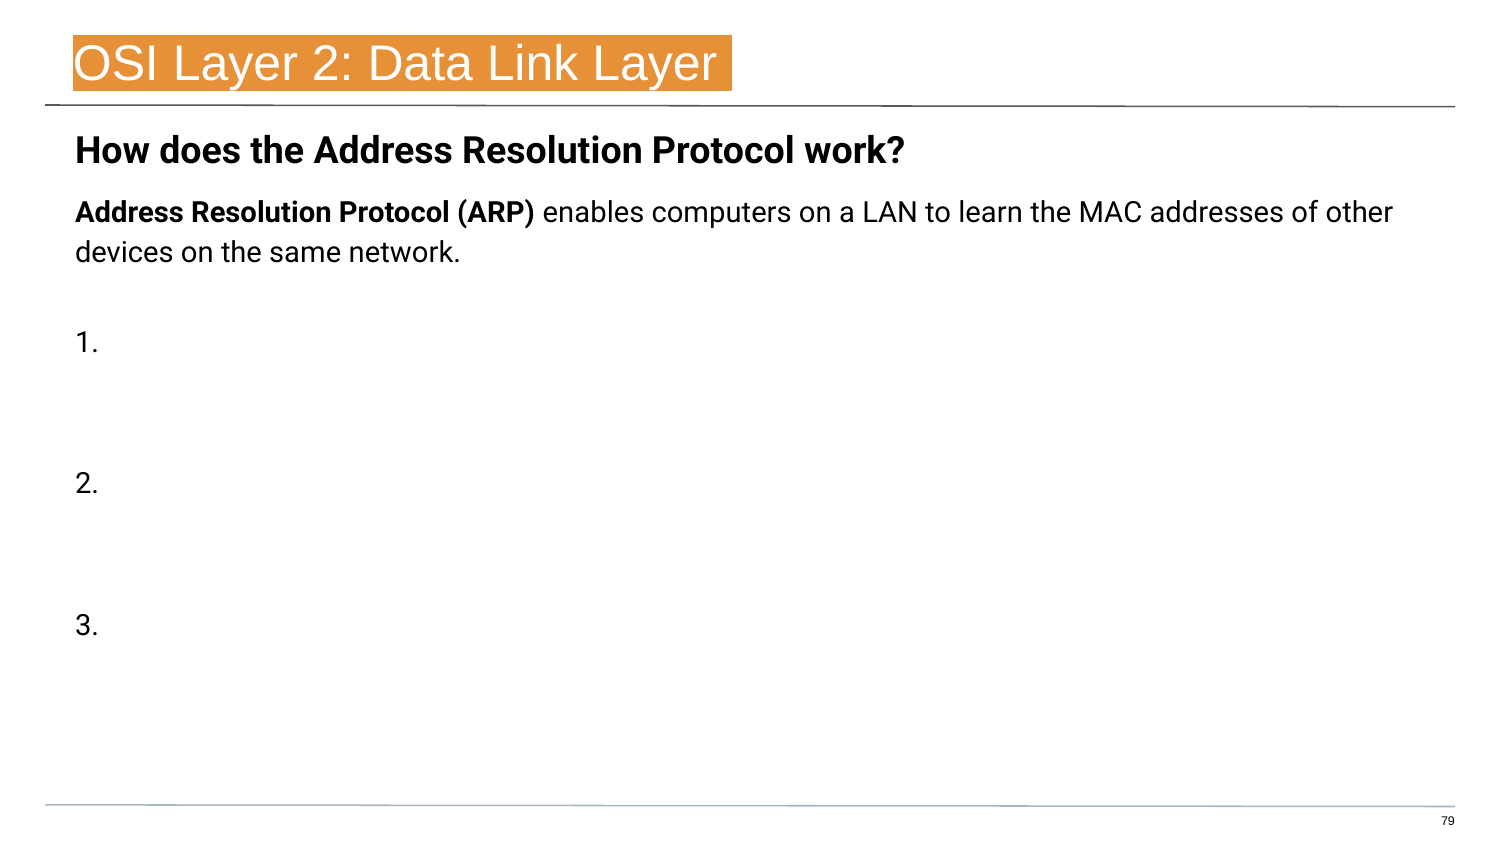

# OSI Layer 2: Data Link Layer
How does the Address Resolution Protocol work?

Address Resolution Protocol (ARP) enables computers on a LAN to learn the MAC addresses of other devices on the same network.

1.

2.

3.

79